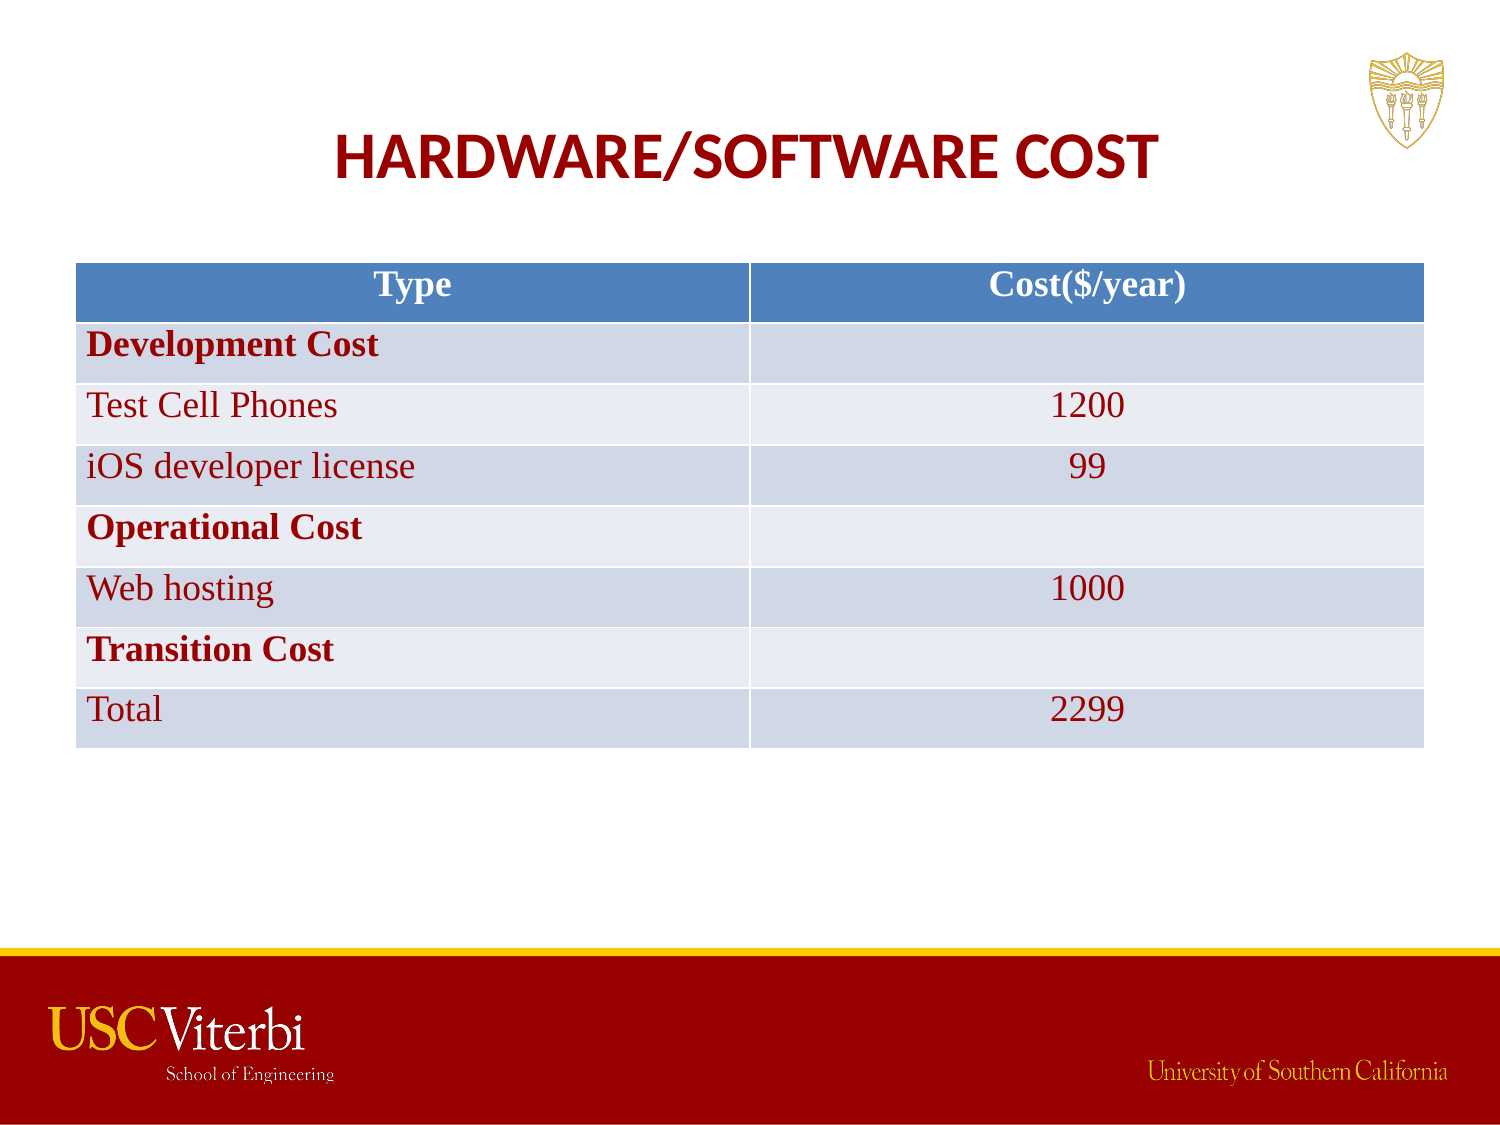

# Hardware/Software Cost
| Type | Cost($/year) |
| --- | --- |
| Development Cost |  |
| Test Cell Phones | 1200 |
| iOS developer license | 99 |
| Operational Cost |  |
| Web hosting | 1000 |
| Transition Cost |  |
| Total | 2299 |